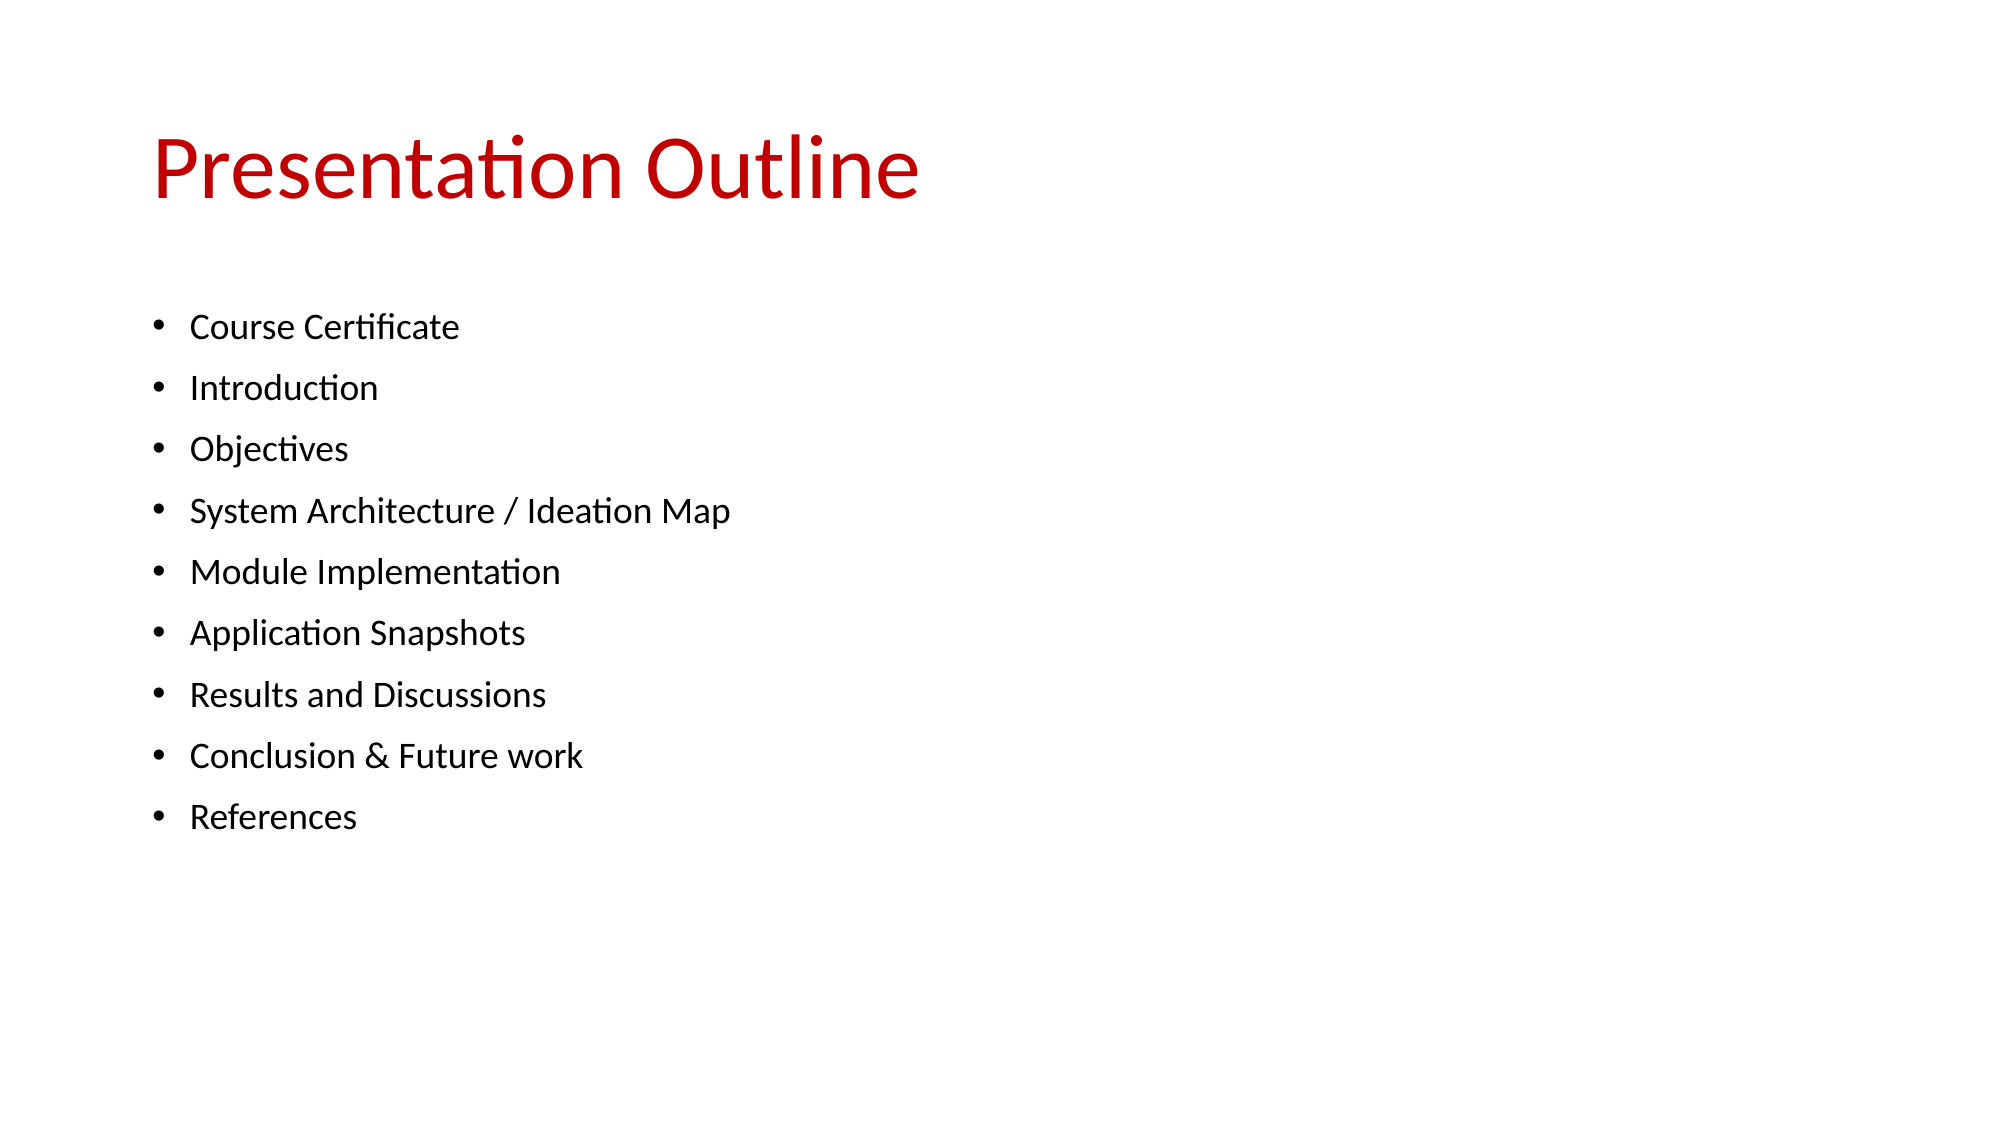

# Presentation Outline
Course Certificate
Introduction
Objectives
System Architecture / Ideation Map
Module Implementation
Application Snapshots
Results and Discussions
Conclusion & Future work
References